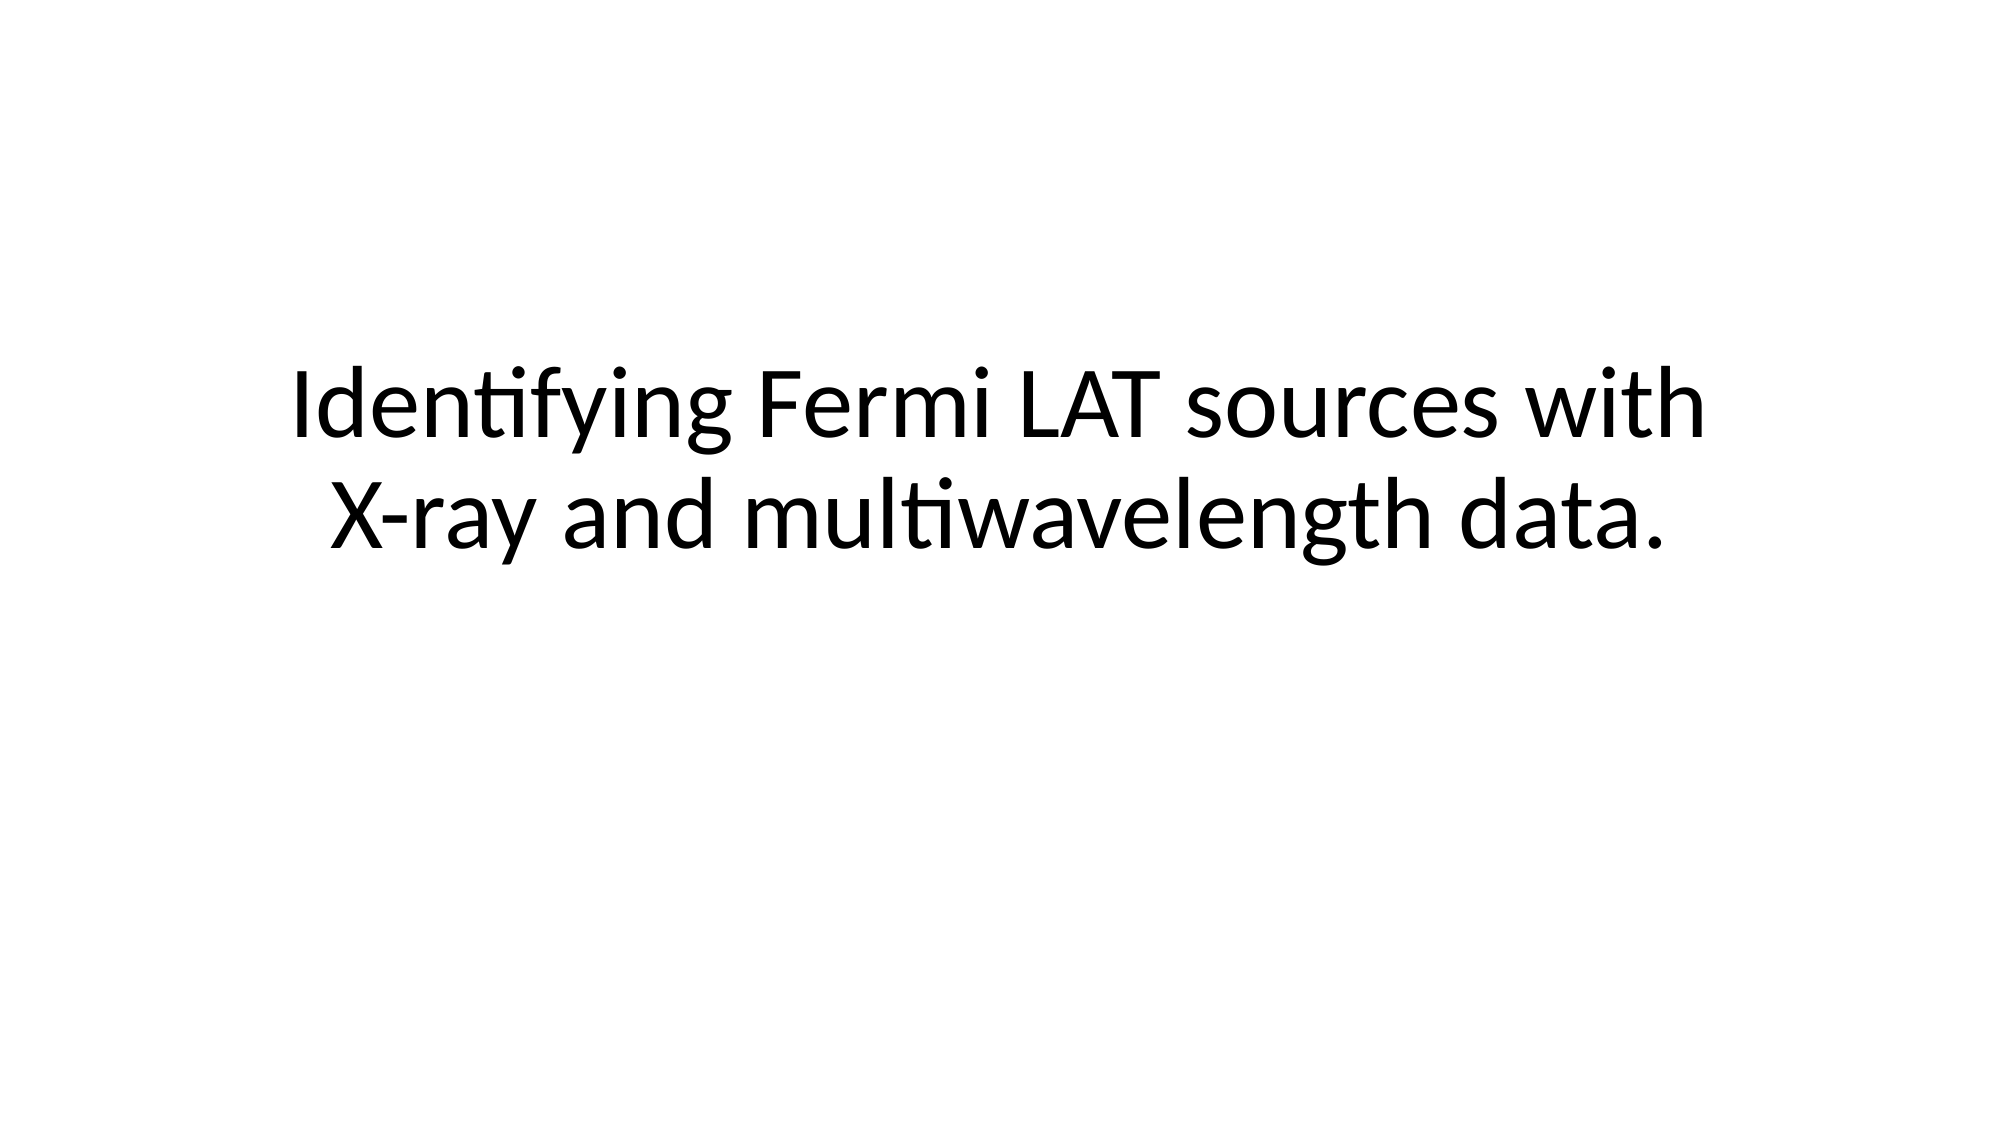

# Identifying Fermi LAT sources with X-ray and multiwavelength data.